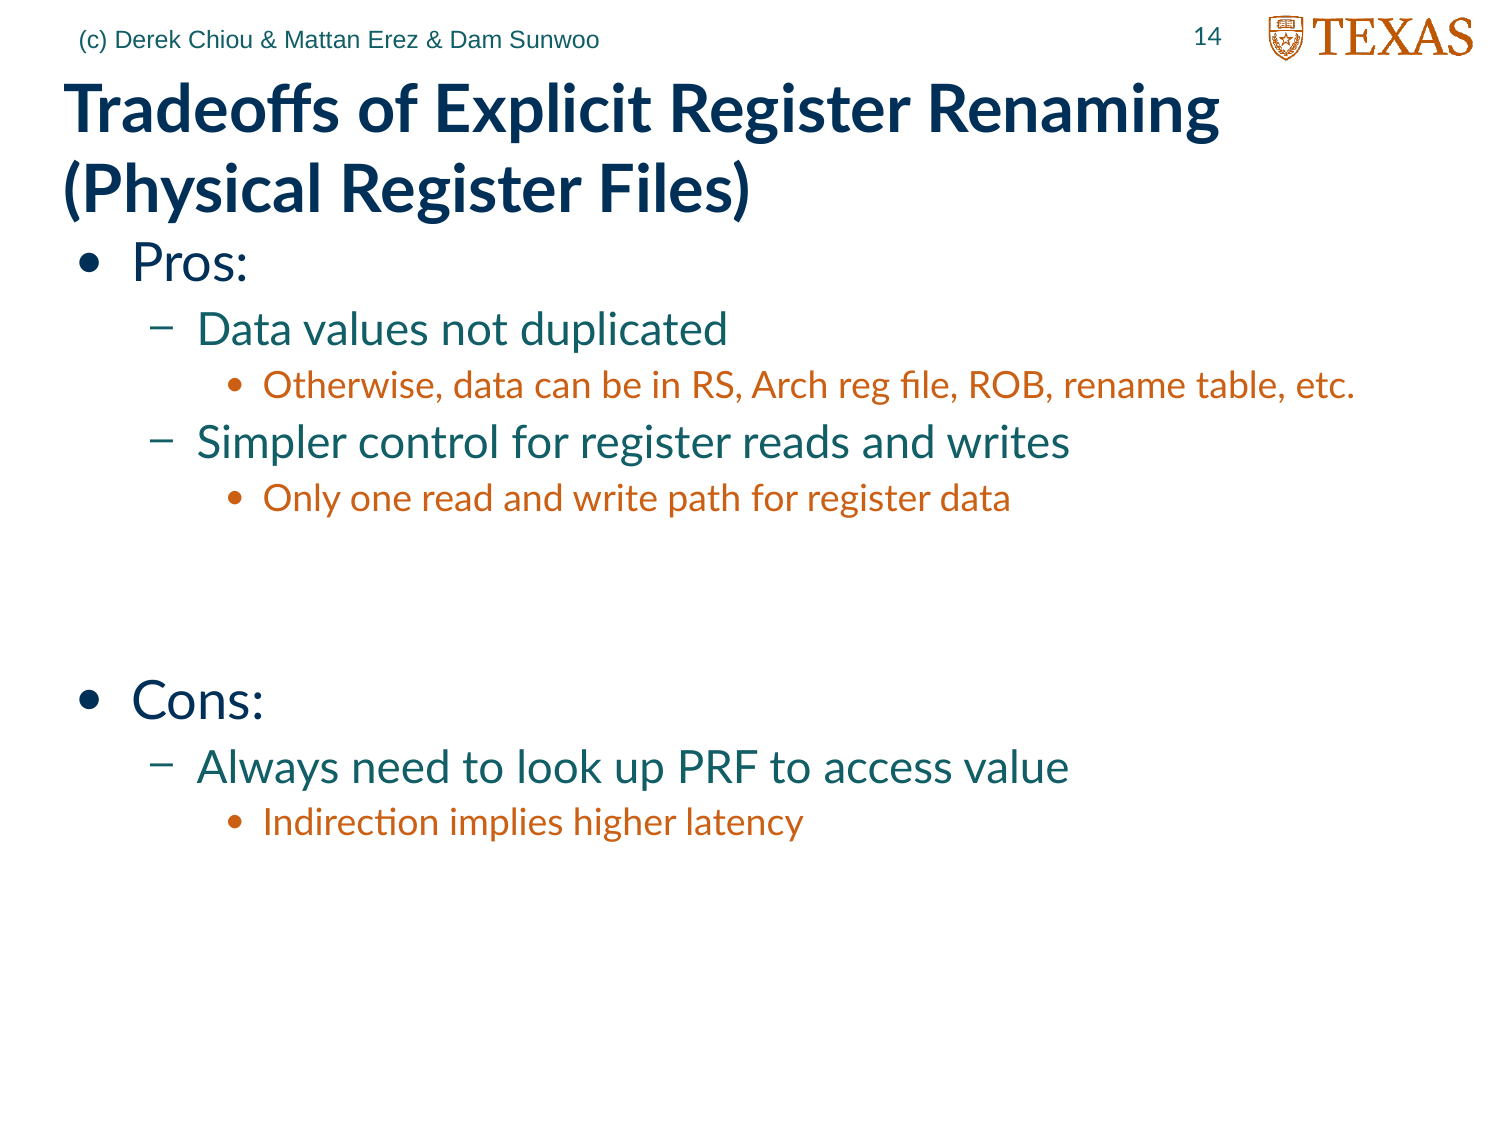

14
(c) Derek Chiou & Mattan Erez & Dam Sunwoo
# Tradeoffs of Explicit Register Renaming (Physical Register Files)
Pros:
Data values not duplicated
Otherwise, data can be in RS, Arch reg file, ROB, rename table, etc.
Simpler control for register reads and writes
Only one read and write path for register data

Cons:
Always need to look up PRF to access value
Indirection implies higher latency